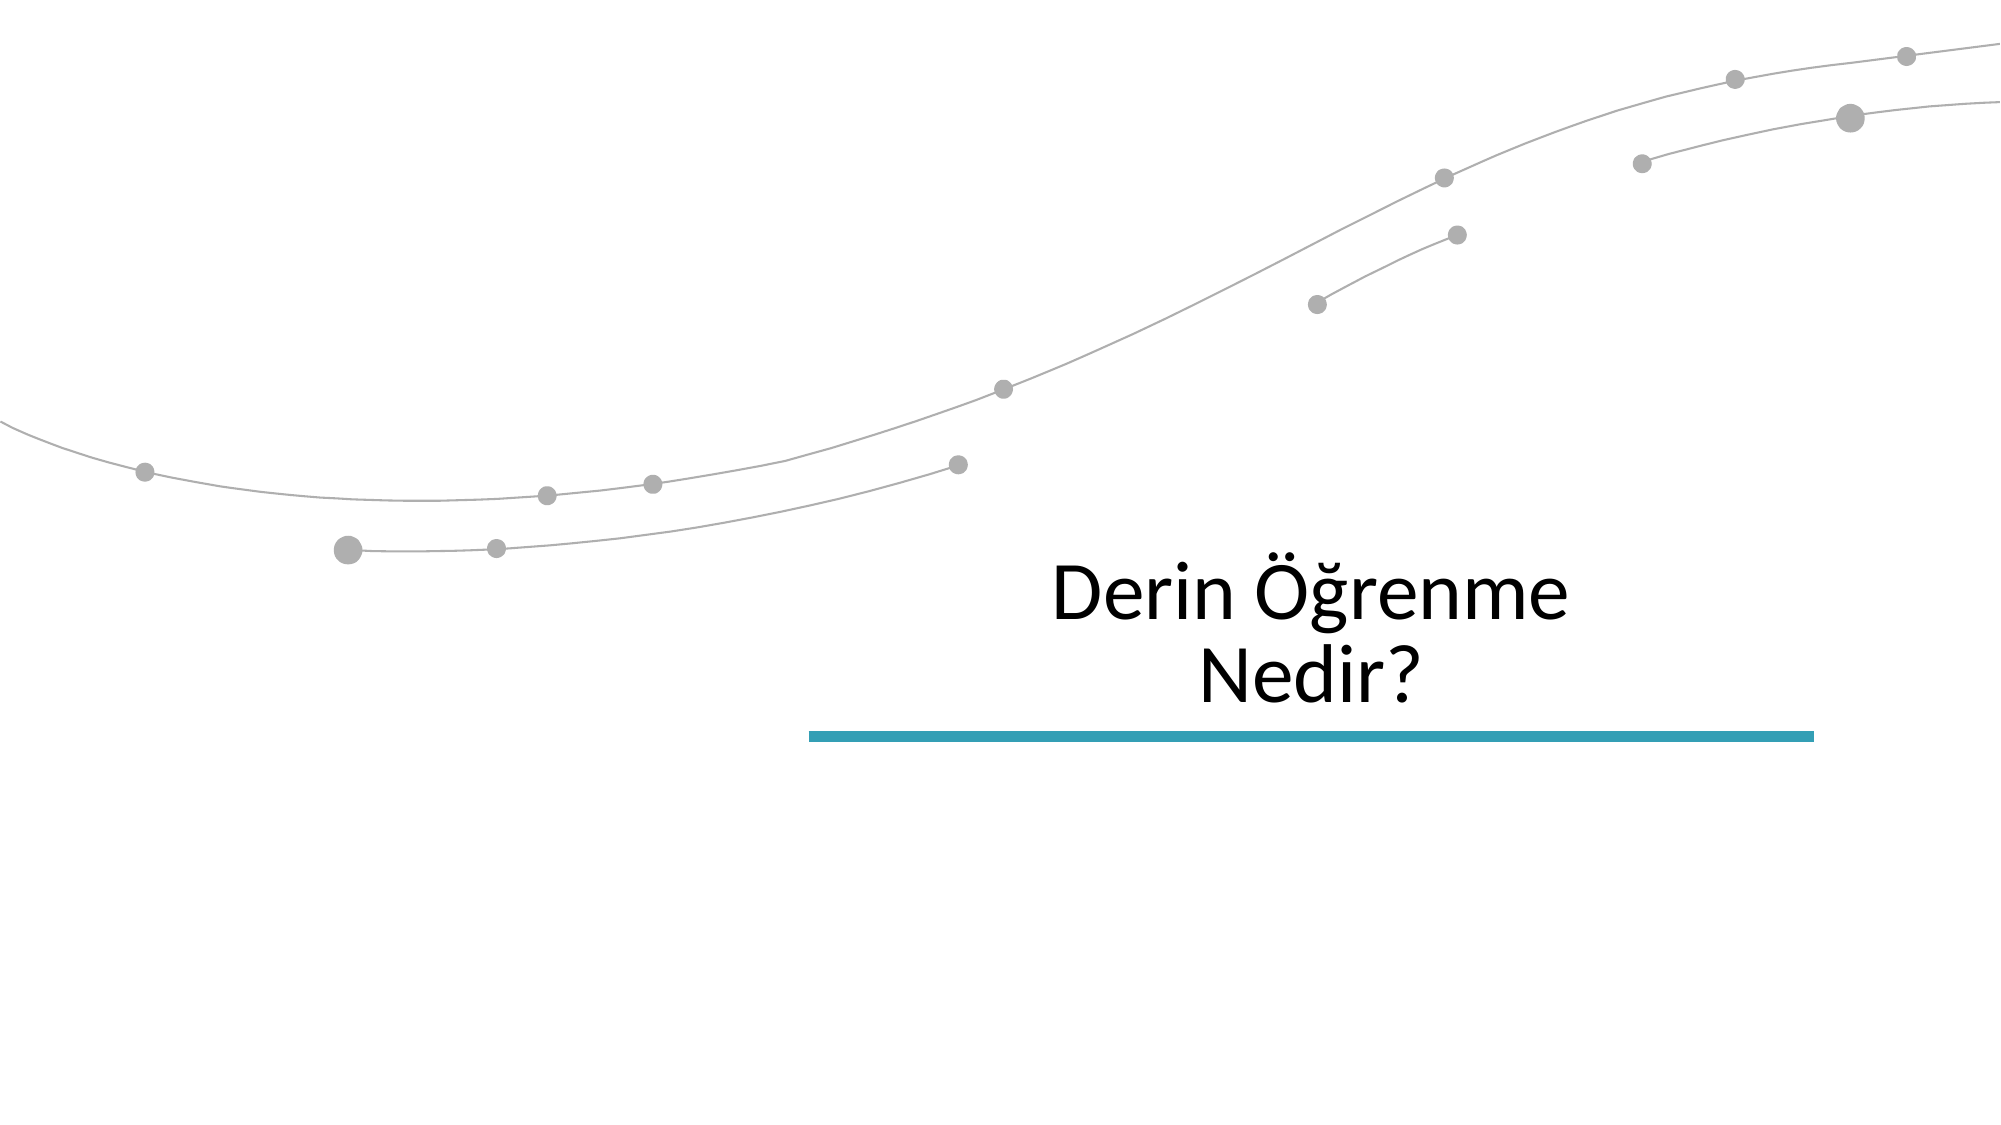

| Derin Öğrenme Nedir? |
| --- |